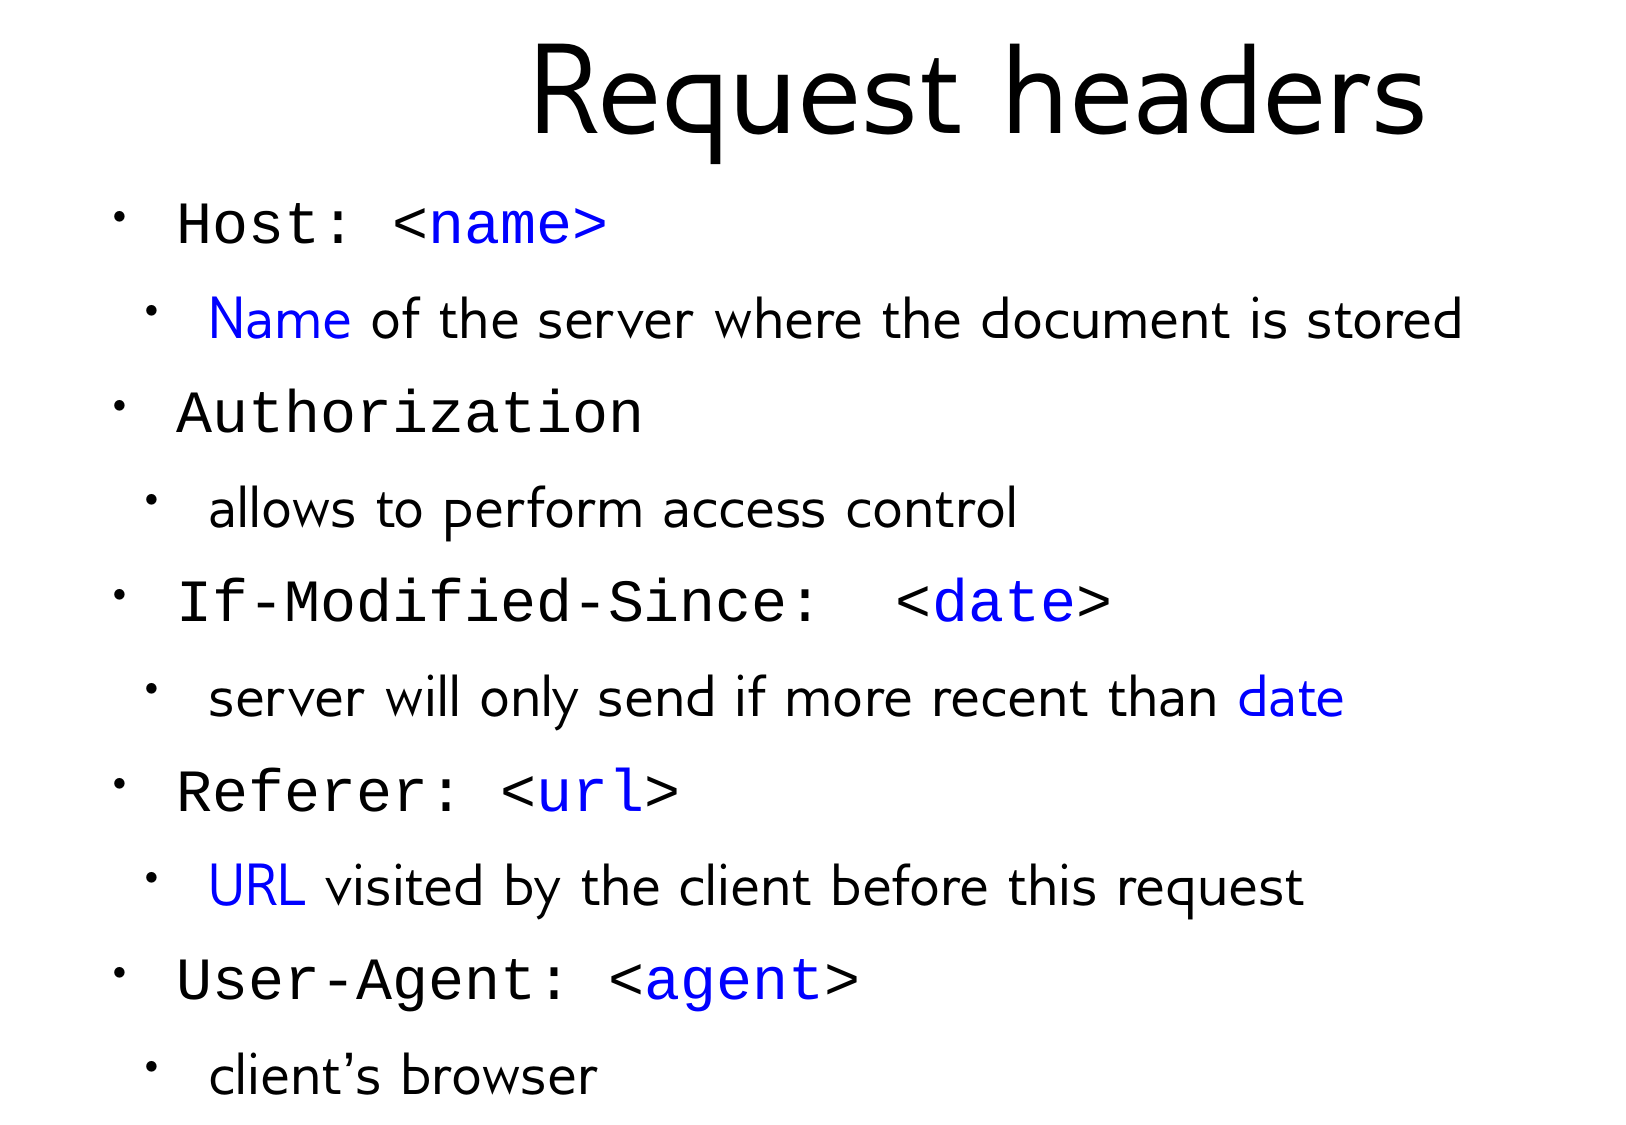

# Request headers
Host: <name>
Name of the server where the document is stored
Authorization
allows to perform access control
If-Modified-Since:  <date>
server will only send if more recent than date
Referer: <url>
URL visited by the client before this request
User-Agent: <agent>
client’s browser